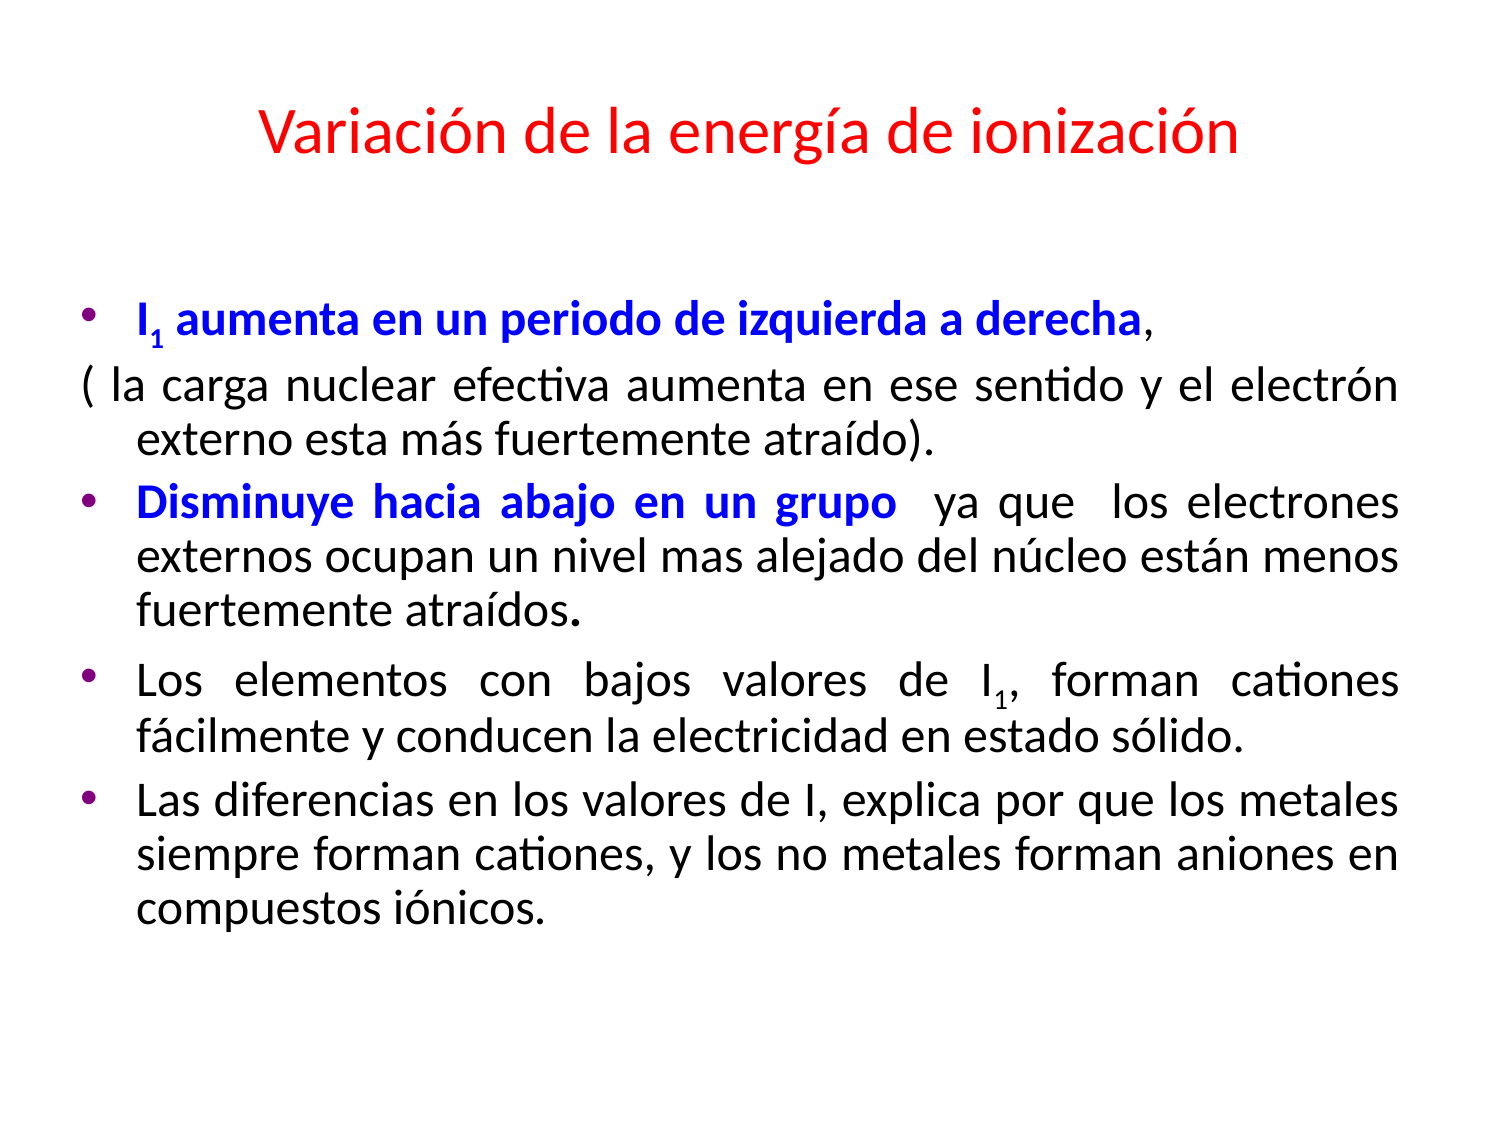

# Variación de la energía de ionización
I1 aumenta en un periodo de izquierda a derecha,
( la carga nuclear efectiva aumenta en ese sentido y el electrón externo esta más fuertemente atraído).
Disminuye hacia abajo en un grupo  ya que  los electrones externos ocupan un nivel mas alejado del núcleo están menos fuertemente atraídos.
Los elementos con bajos valores de I1, forman cationes fácilmente y conducen la electricidad en estado sólido.
Las diferencias en los valores de I, explica por que los metales siempre forman cationes, y los no metales forman aniones en compuestos iónicos.